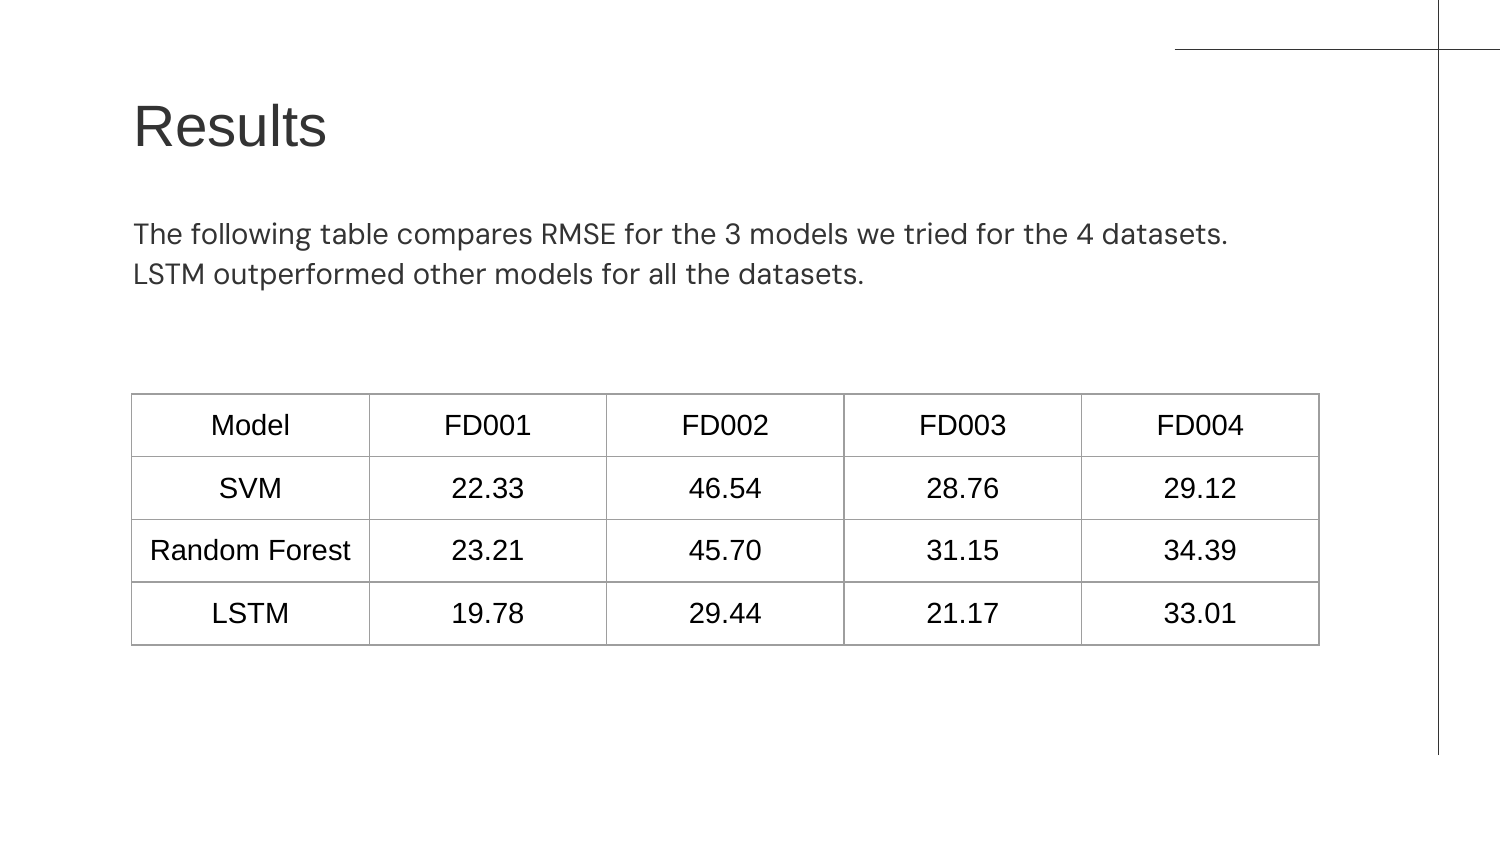

# Results
The following table compares RMSE for the 3 models we tried for the 4 datasets.
LSTM outperformed other models for all the datasets.
| Model | FD001 | FD002 | FD003 | FD004 |
| --- | --- | --- | --- | --- |
| SVM | 22.33 | 46.54 | 28.76 | 29.12 |
| Random Forest | 23.21 | 45.70 | 31.15 | 34.39 |
| LSTM | 19.78 | 29.44 | 21.17 | 33.01 |